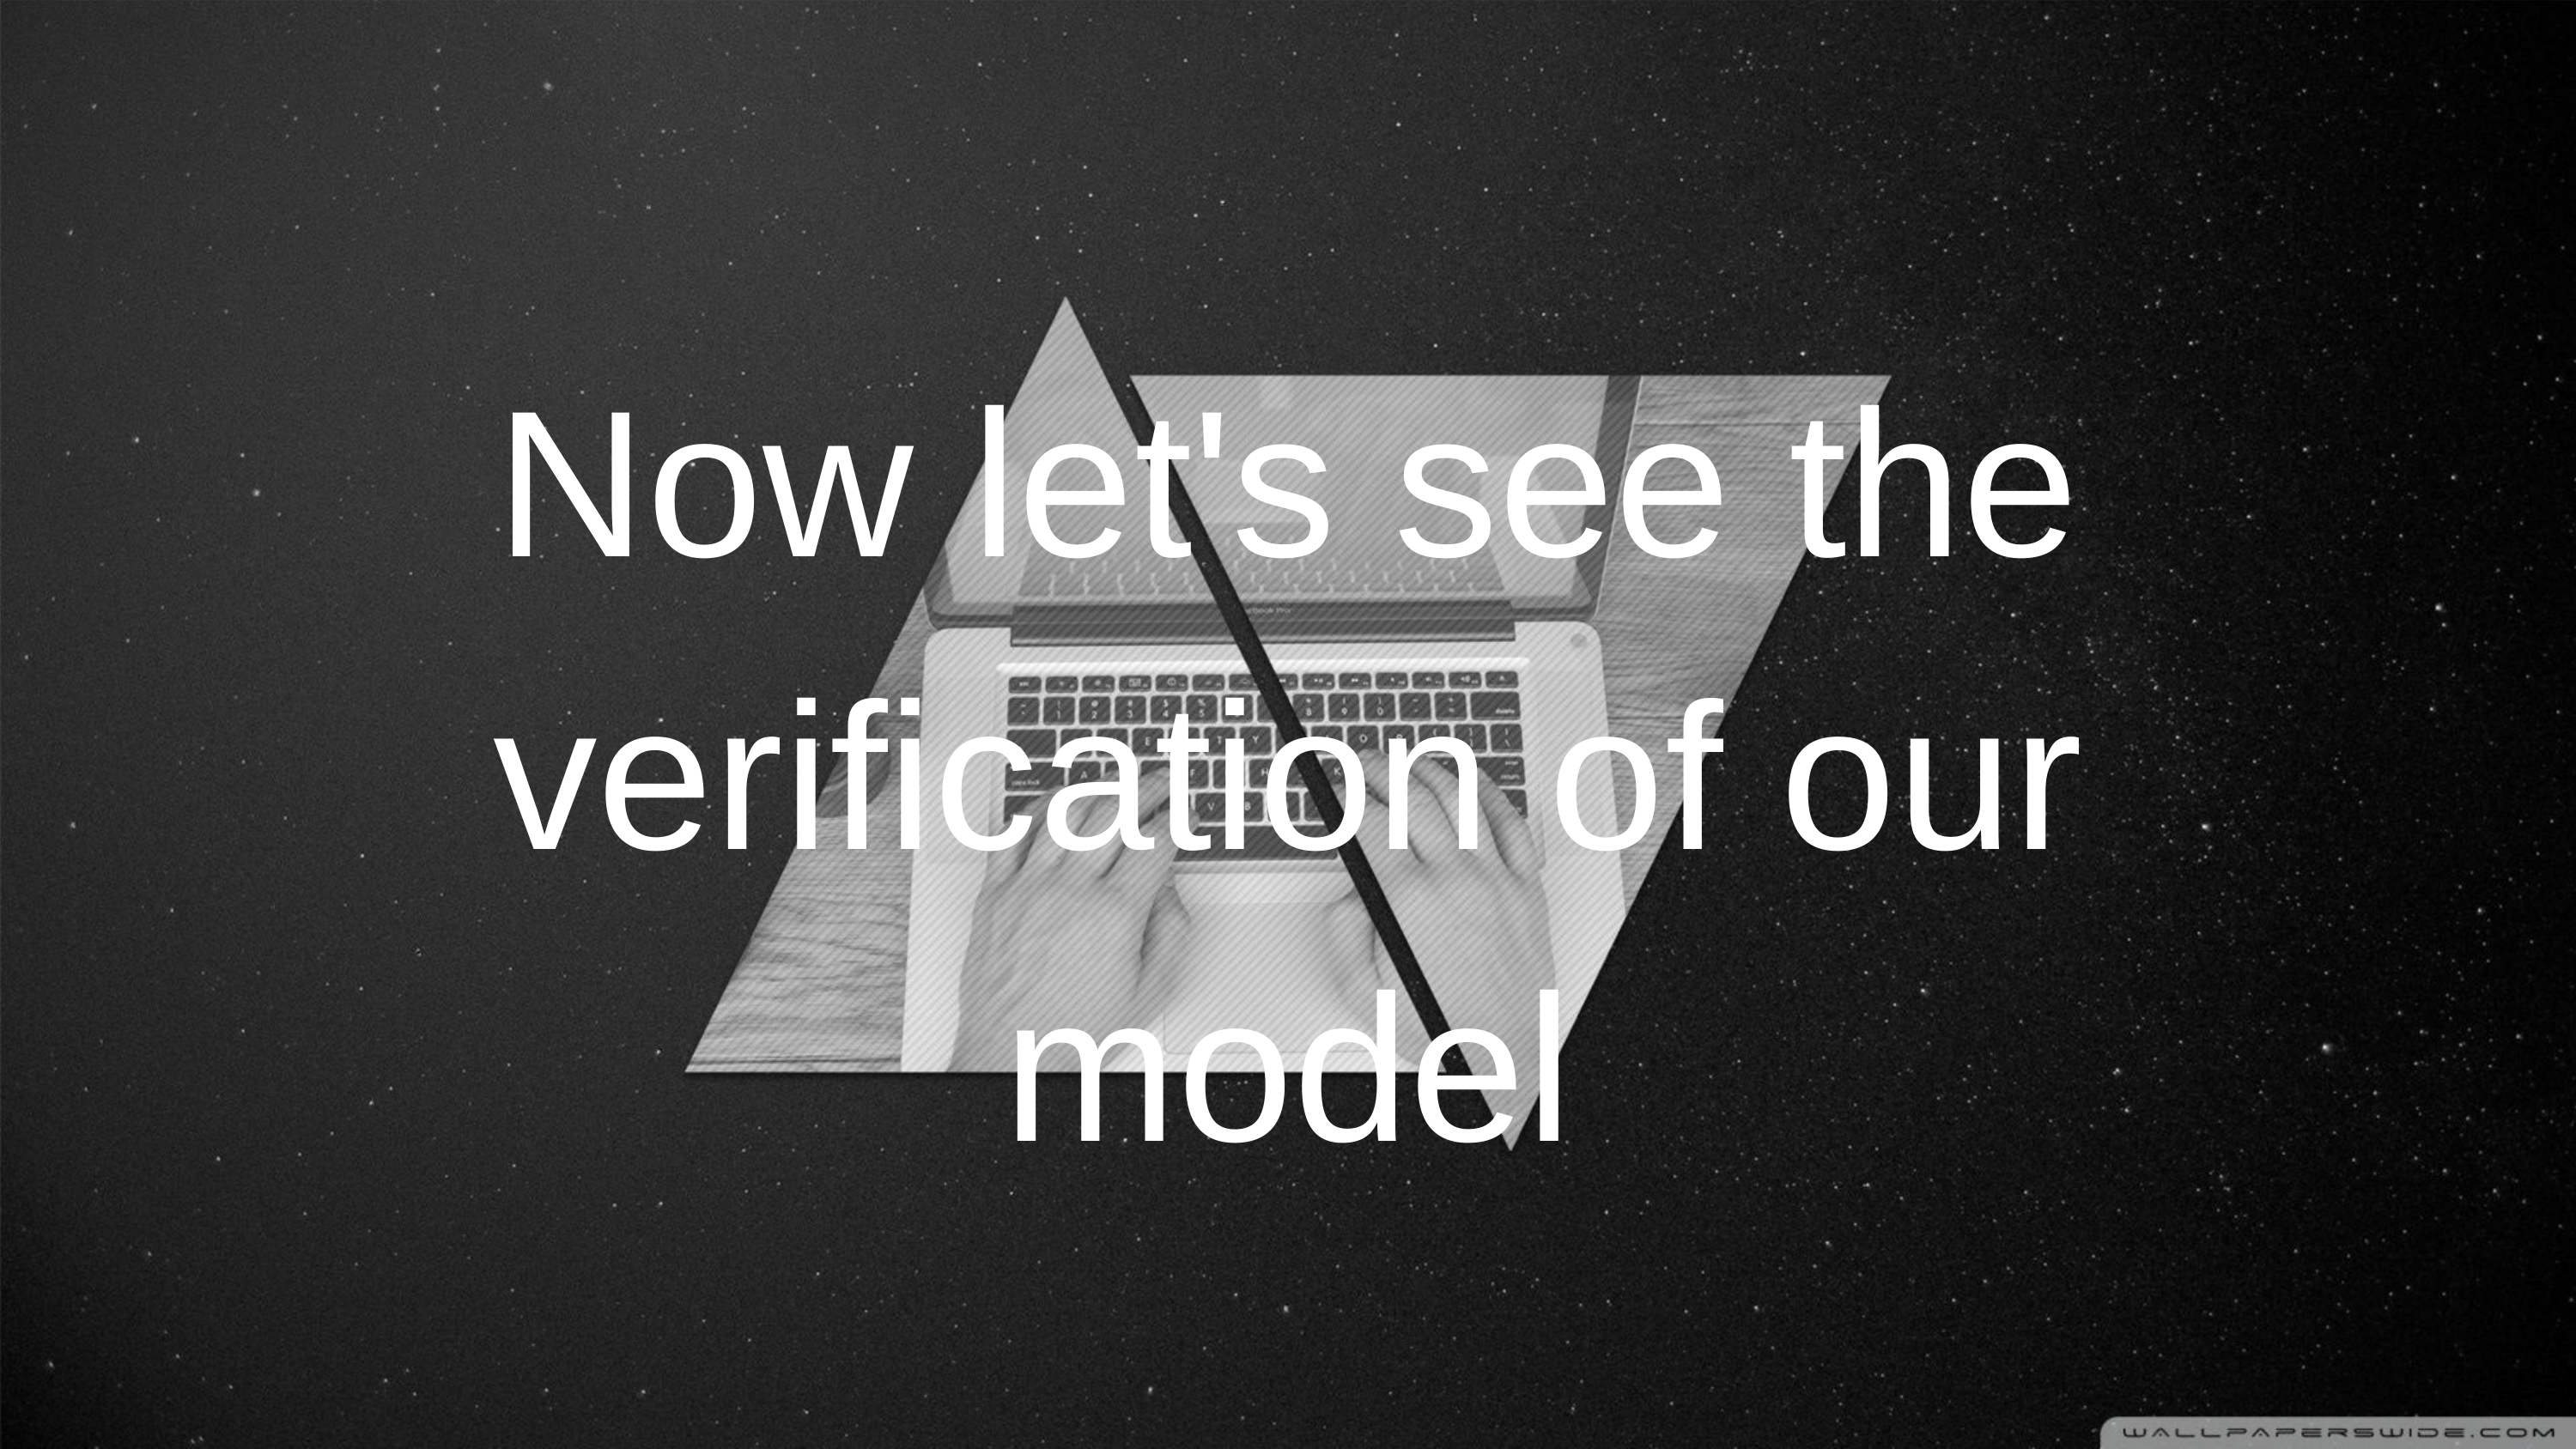

Now let's see the verification of our model